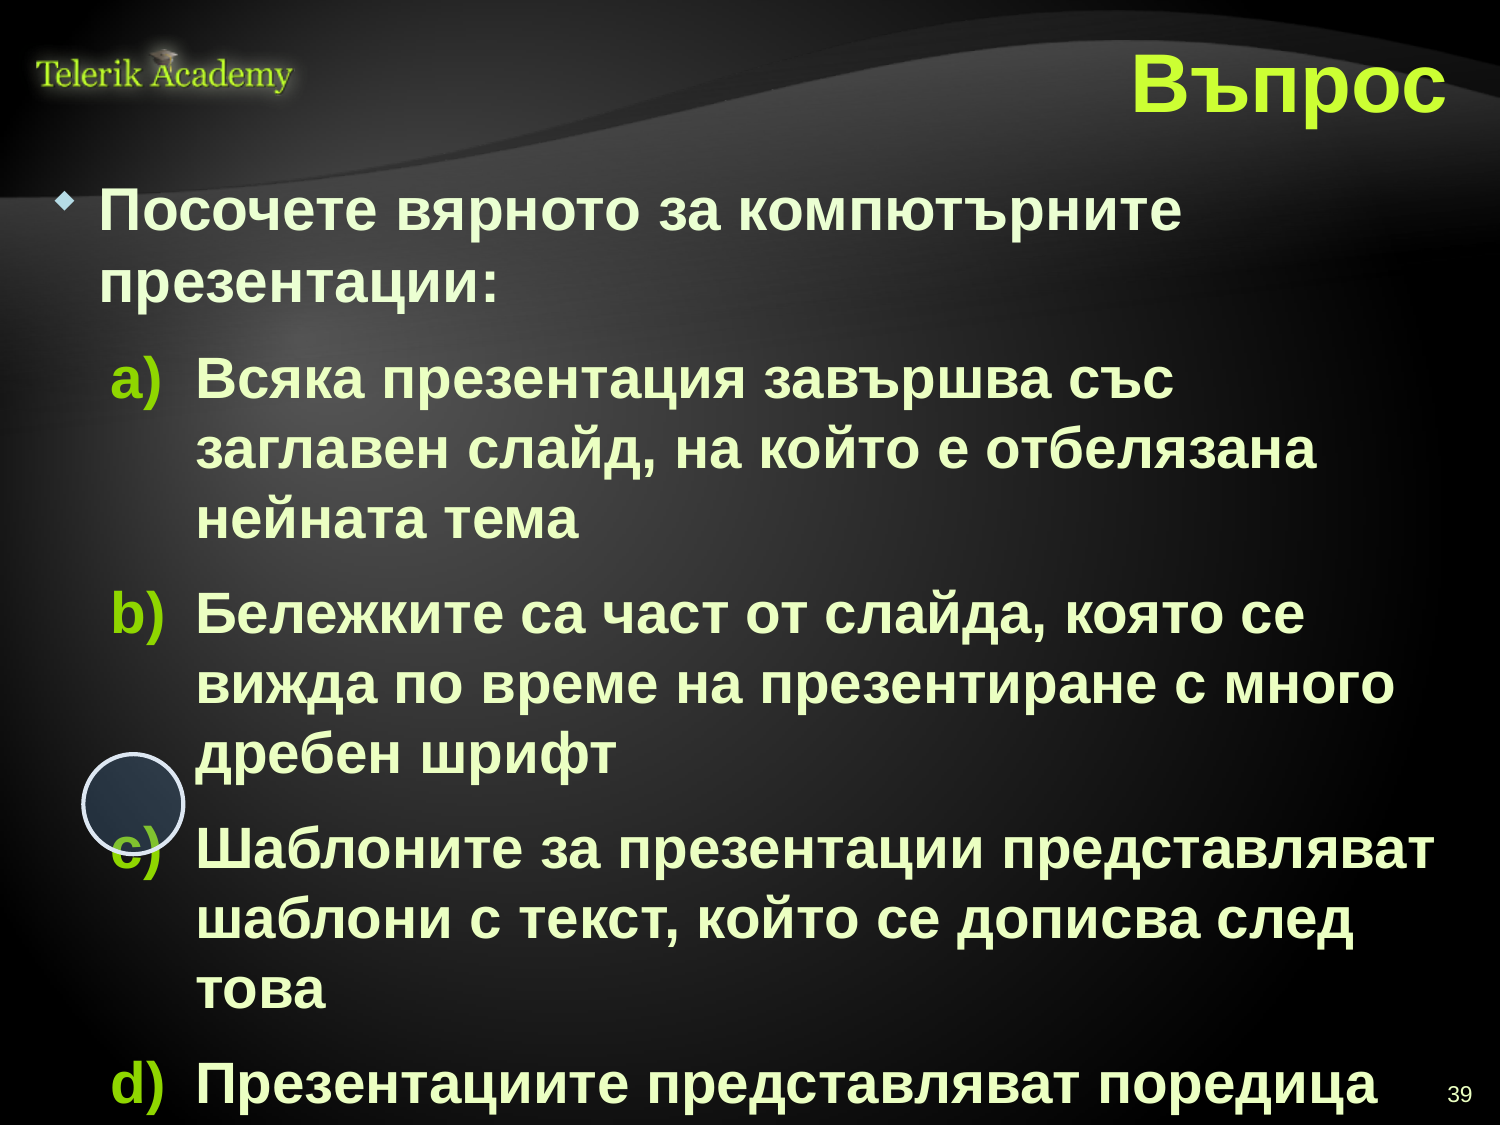

# Въпрос
Посочете вярното за компютърните презентации:
Всяка презентация завършва със заглавен слайд, на който е отбелязана нейната тема
Бележките са част от слайда, която се вижда по време на презентиране с много дребен шрифт
Шаблоните за презентации представляват шаблони с текст, който се дописва след това
Презентациите представляват поредица от слайдове с информация
Презентациите най-често се рендират като видеоклипове или PDF документи

39